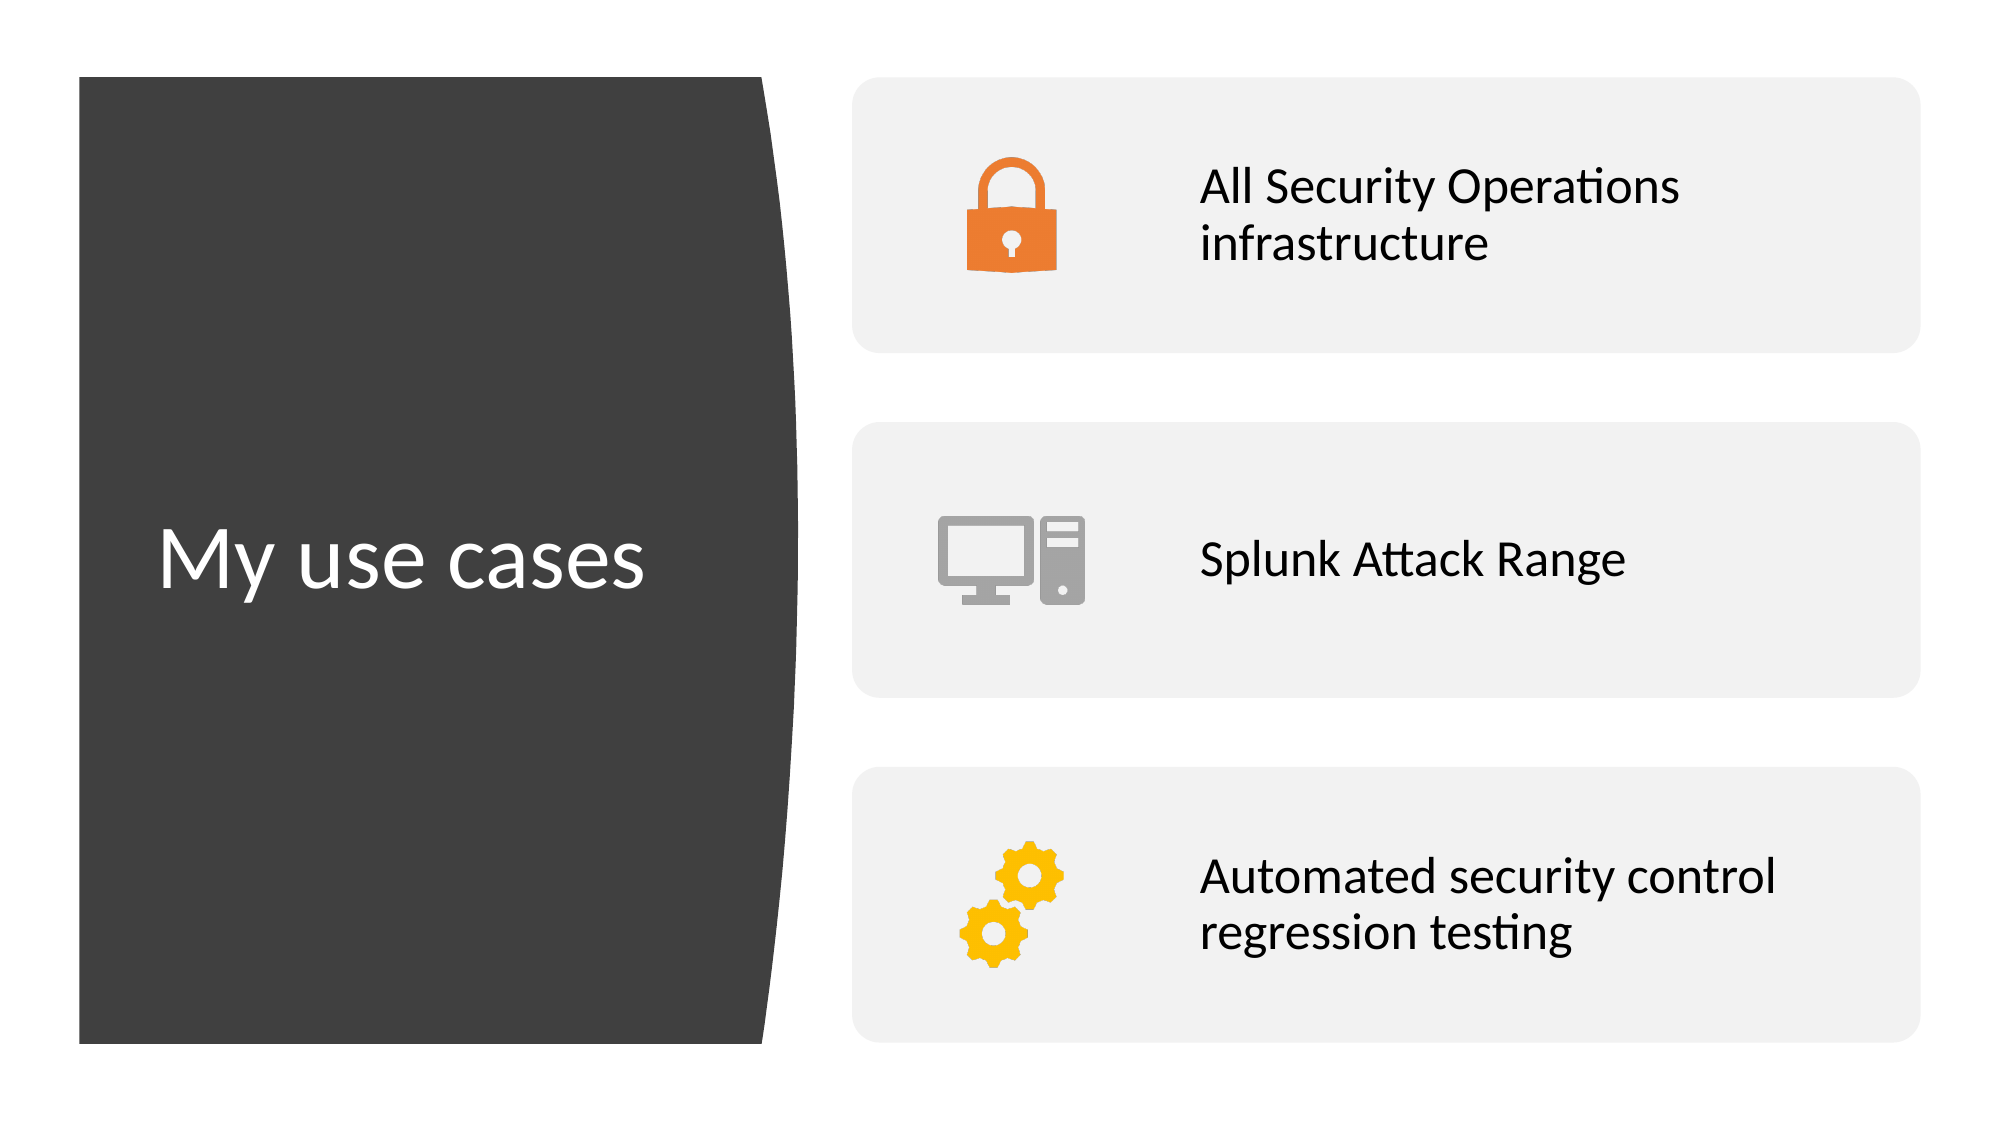

All Security Operations infrastructure
Splunk Attack Range
Automated security control regression testing

# My use cases